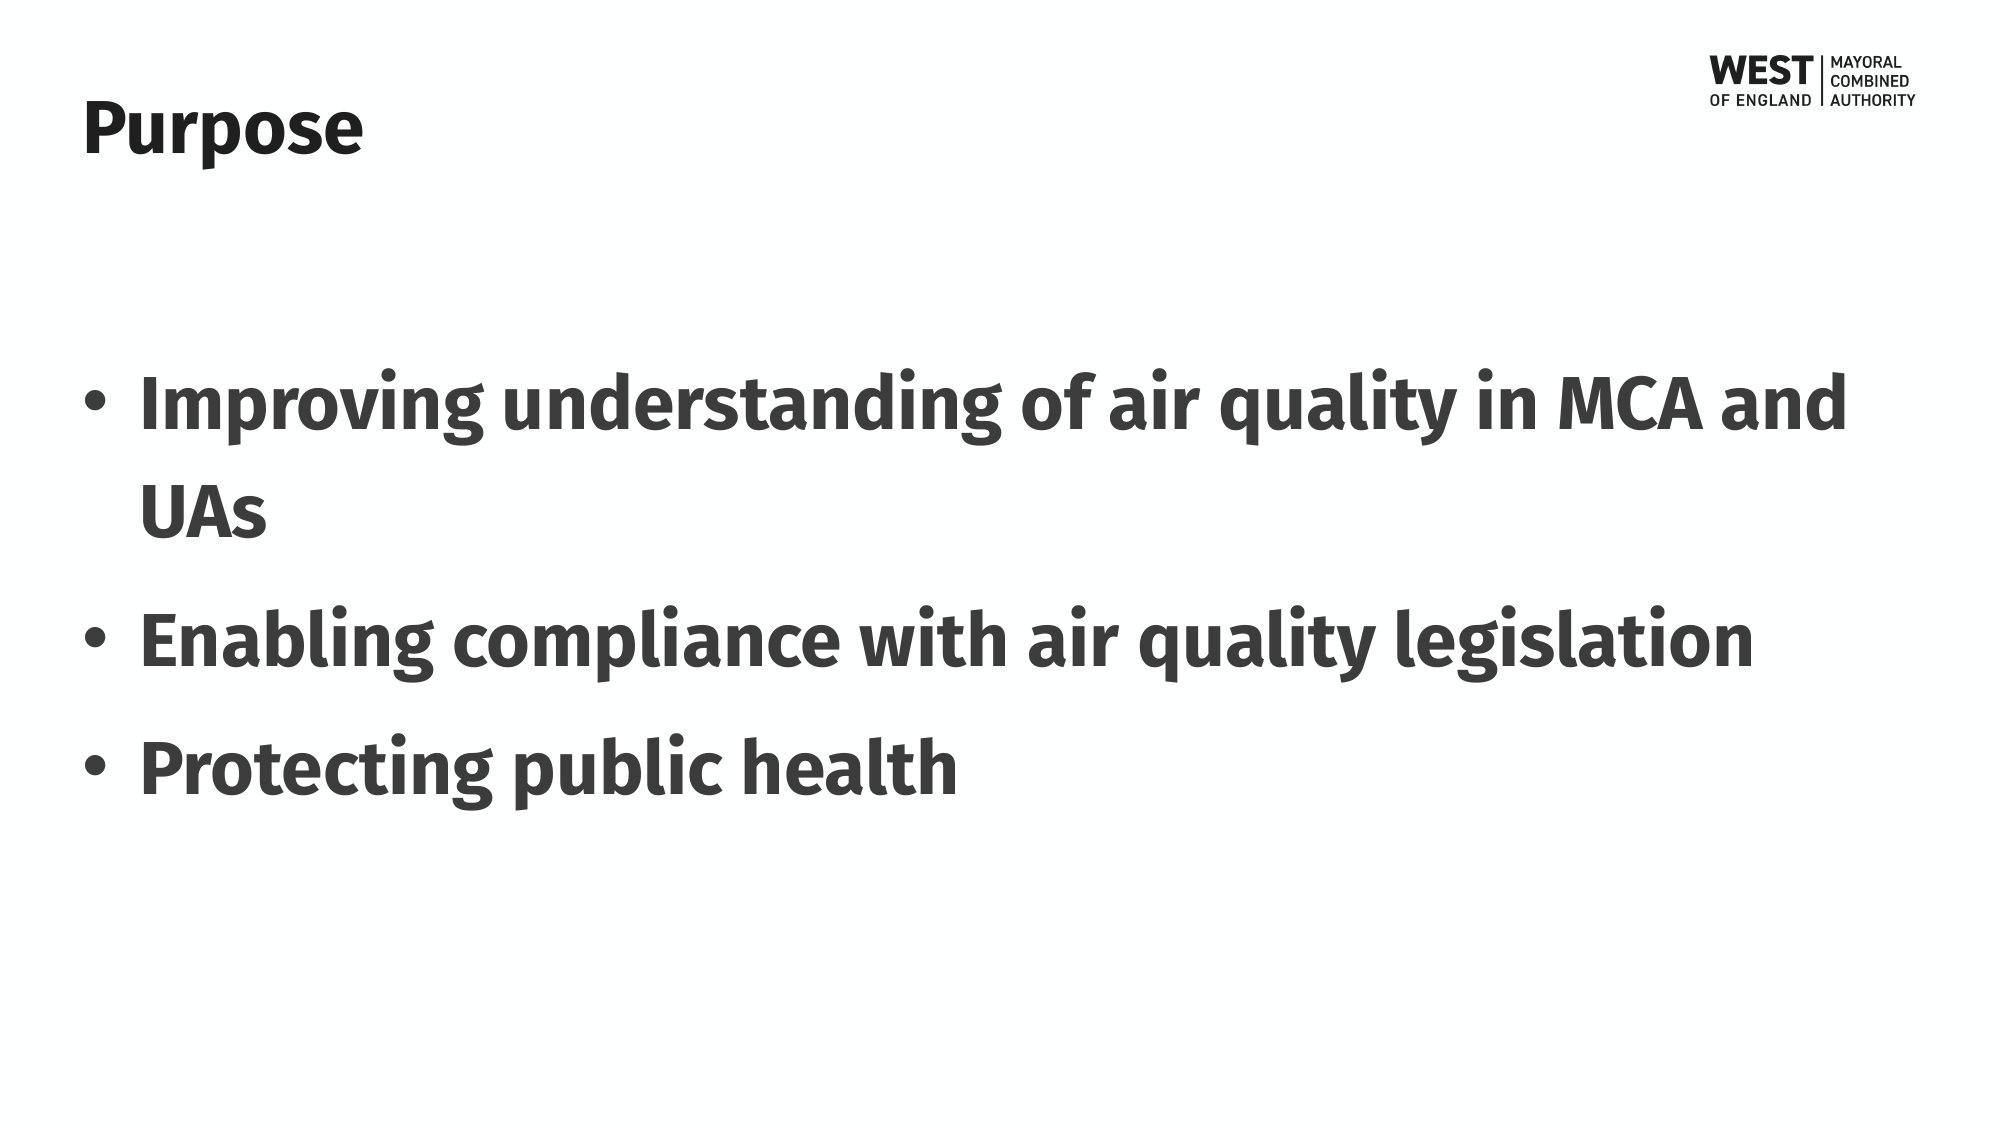

# Purpose

Improving understanding of air quality in MCA and UAs
Enabling compliance with air quality legislation
Protecting public health